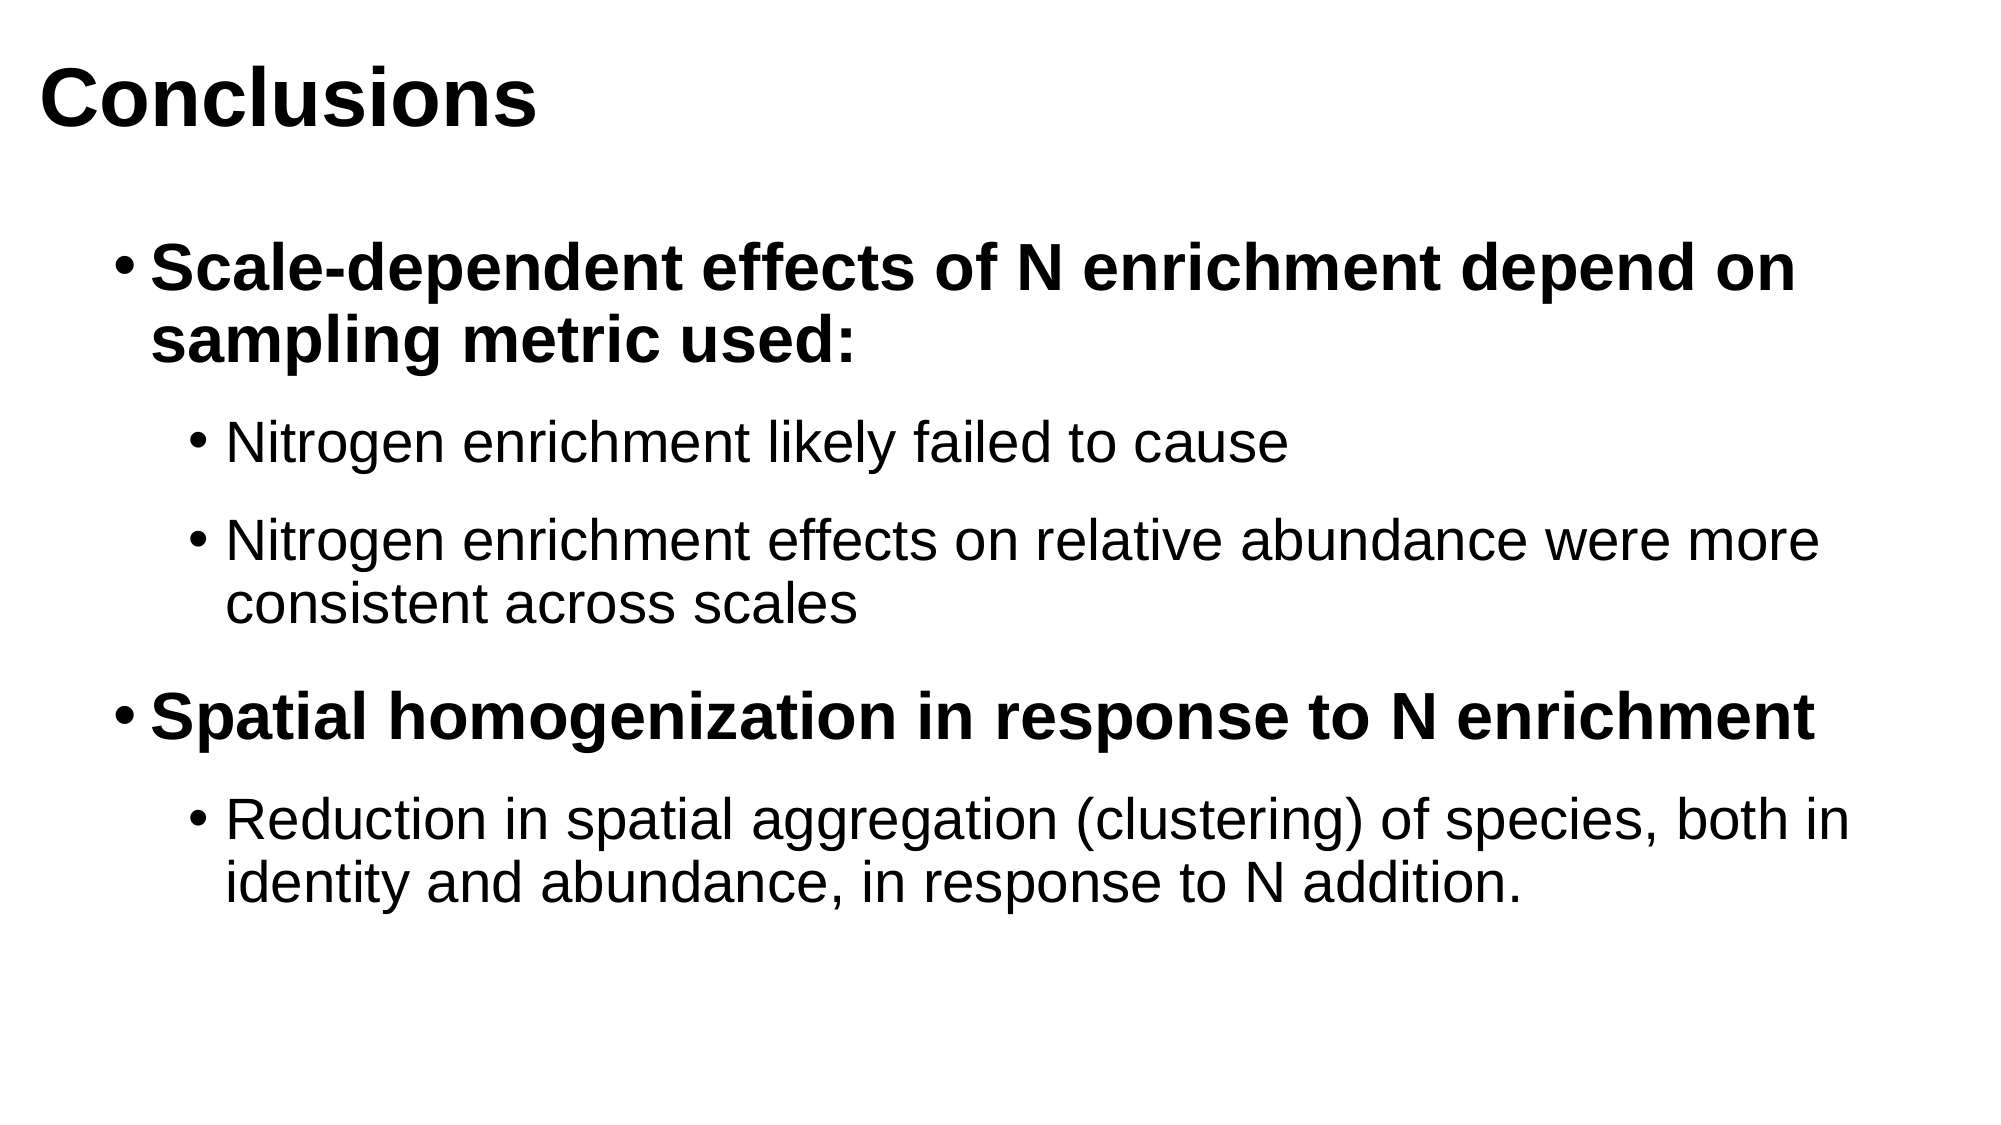

Conclusions
Scale-dependent effects of N enrichment depend on sampling metric used:
Nitrogen enrichment likely failed to cause
Nitrogen enrichment effects on relative abundance were more consistent across scales
Spatial homogenization in response to N enrichment
Reduction in spatial aggregation (clustering) of species, both in identity and abundance, in response to N addition.